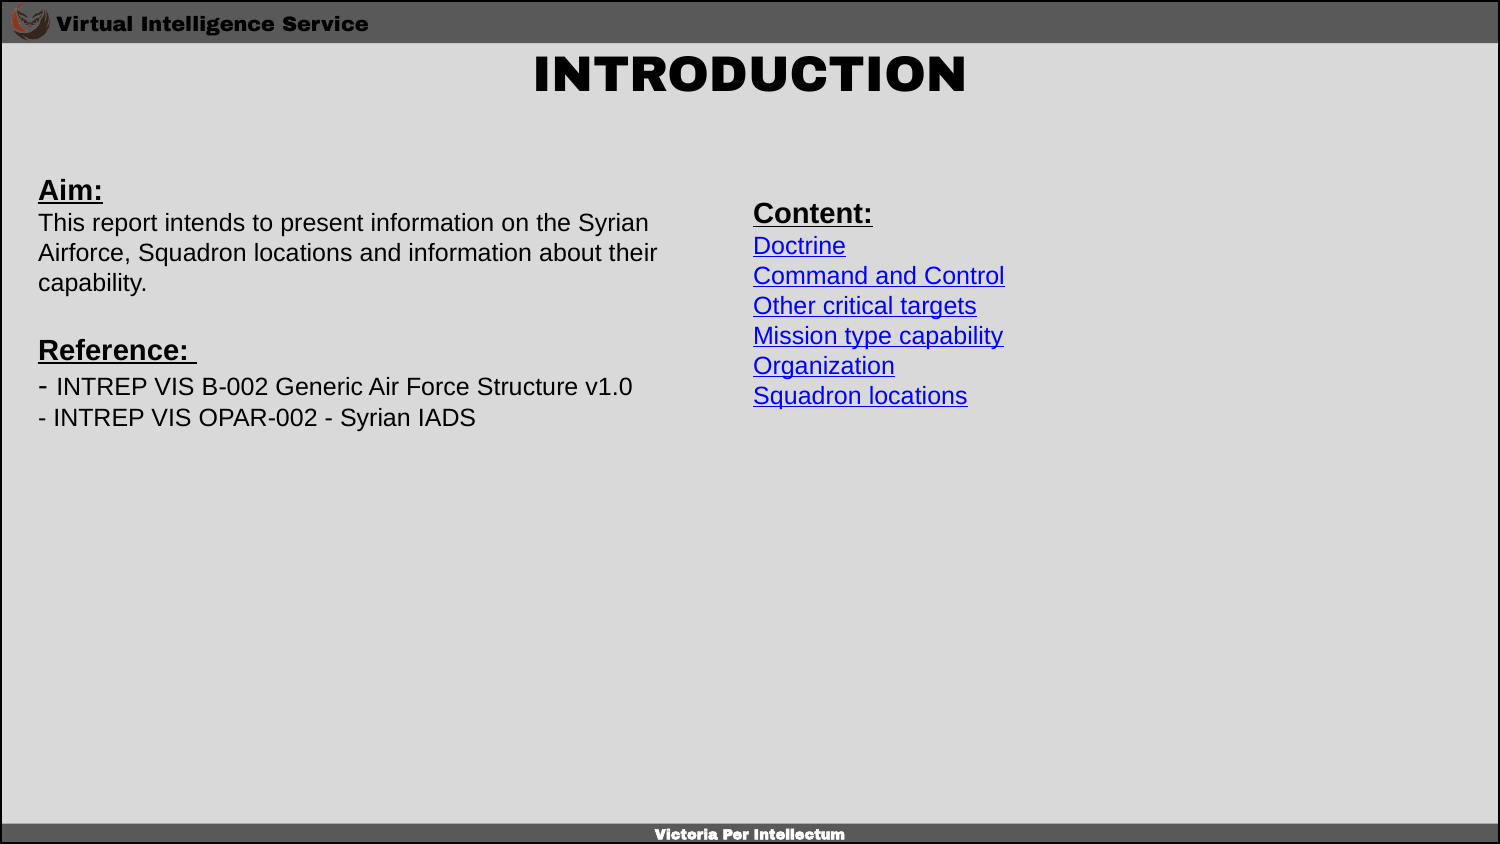

# INTRODUCTION
A
A
Aim:
This report intends to present information on the Syrian Airforce, Squadron locations and information about their capability.

Reference:
- INTREP VIS B-002 Generic Air Force Structure v1.0
- INTREP VIS OPAR-002 - Syrian IADS
Content:
Doctrine
Command and Control
Other critical targets
Mission type capability
Organization
Squadron locations

B
B
C
C
D
D
E
E
F
F